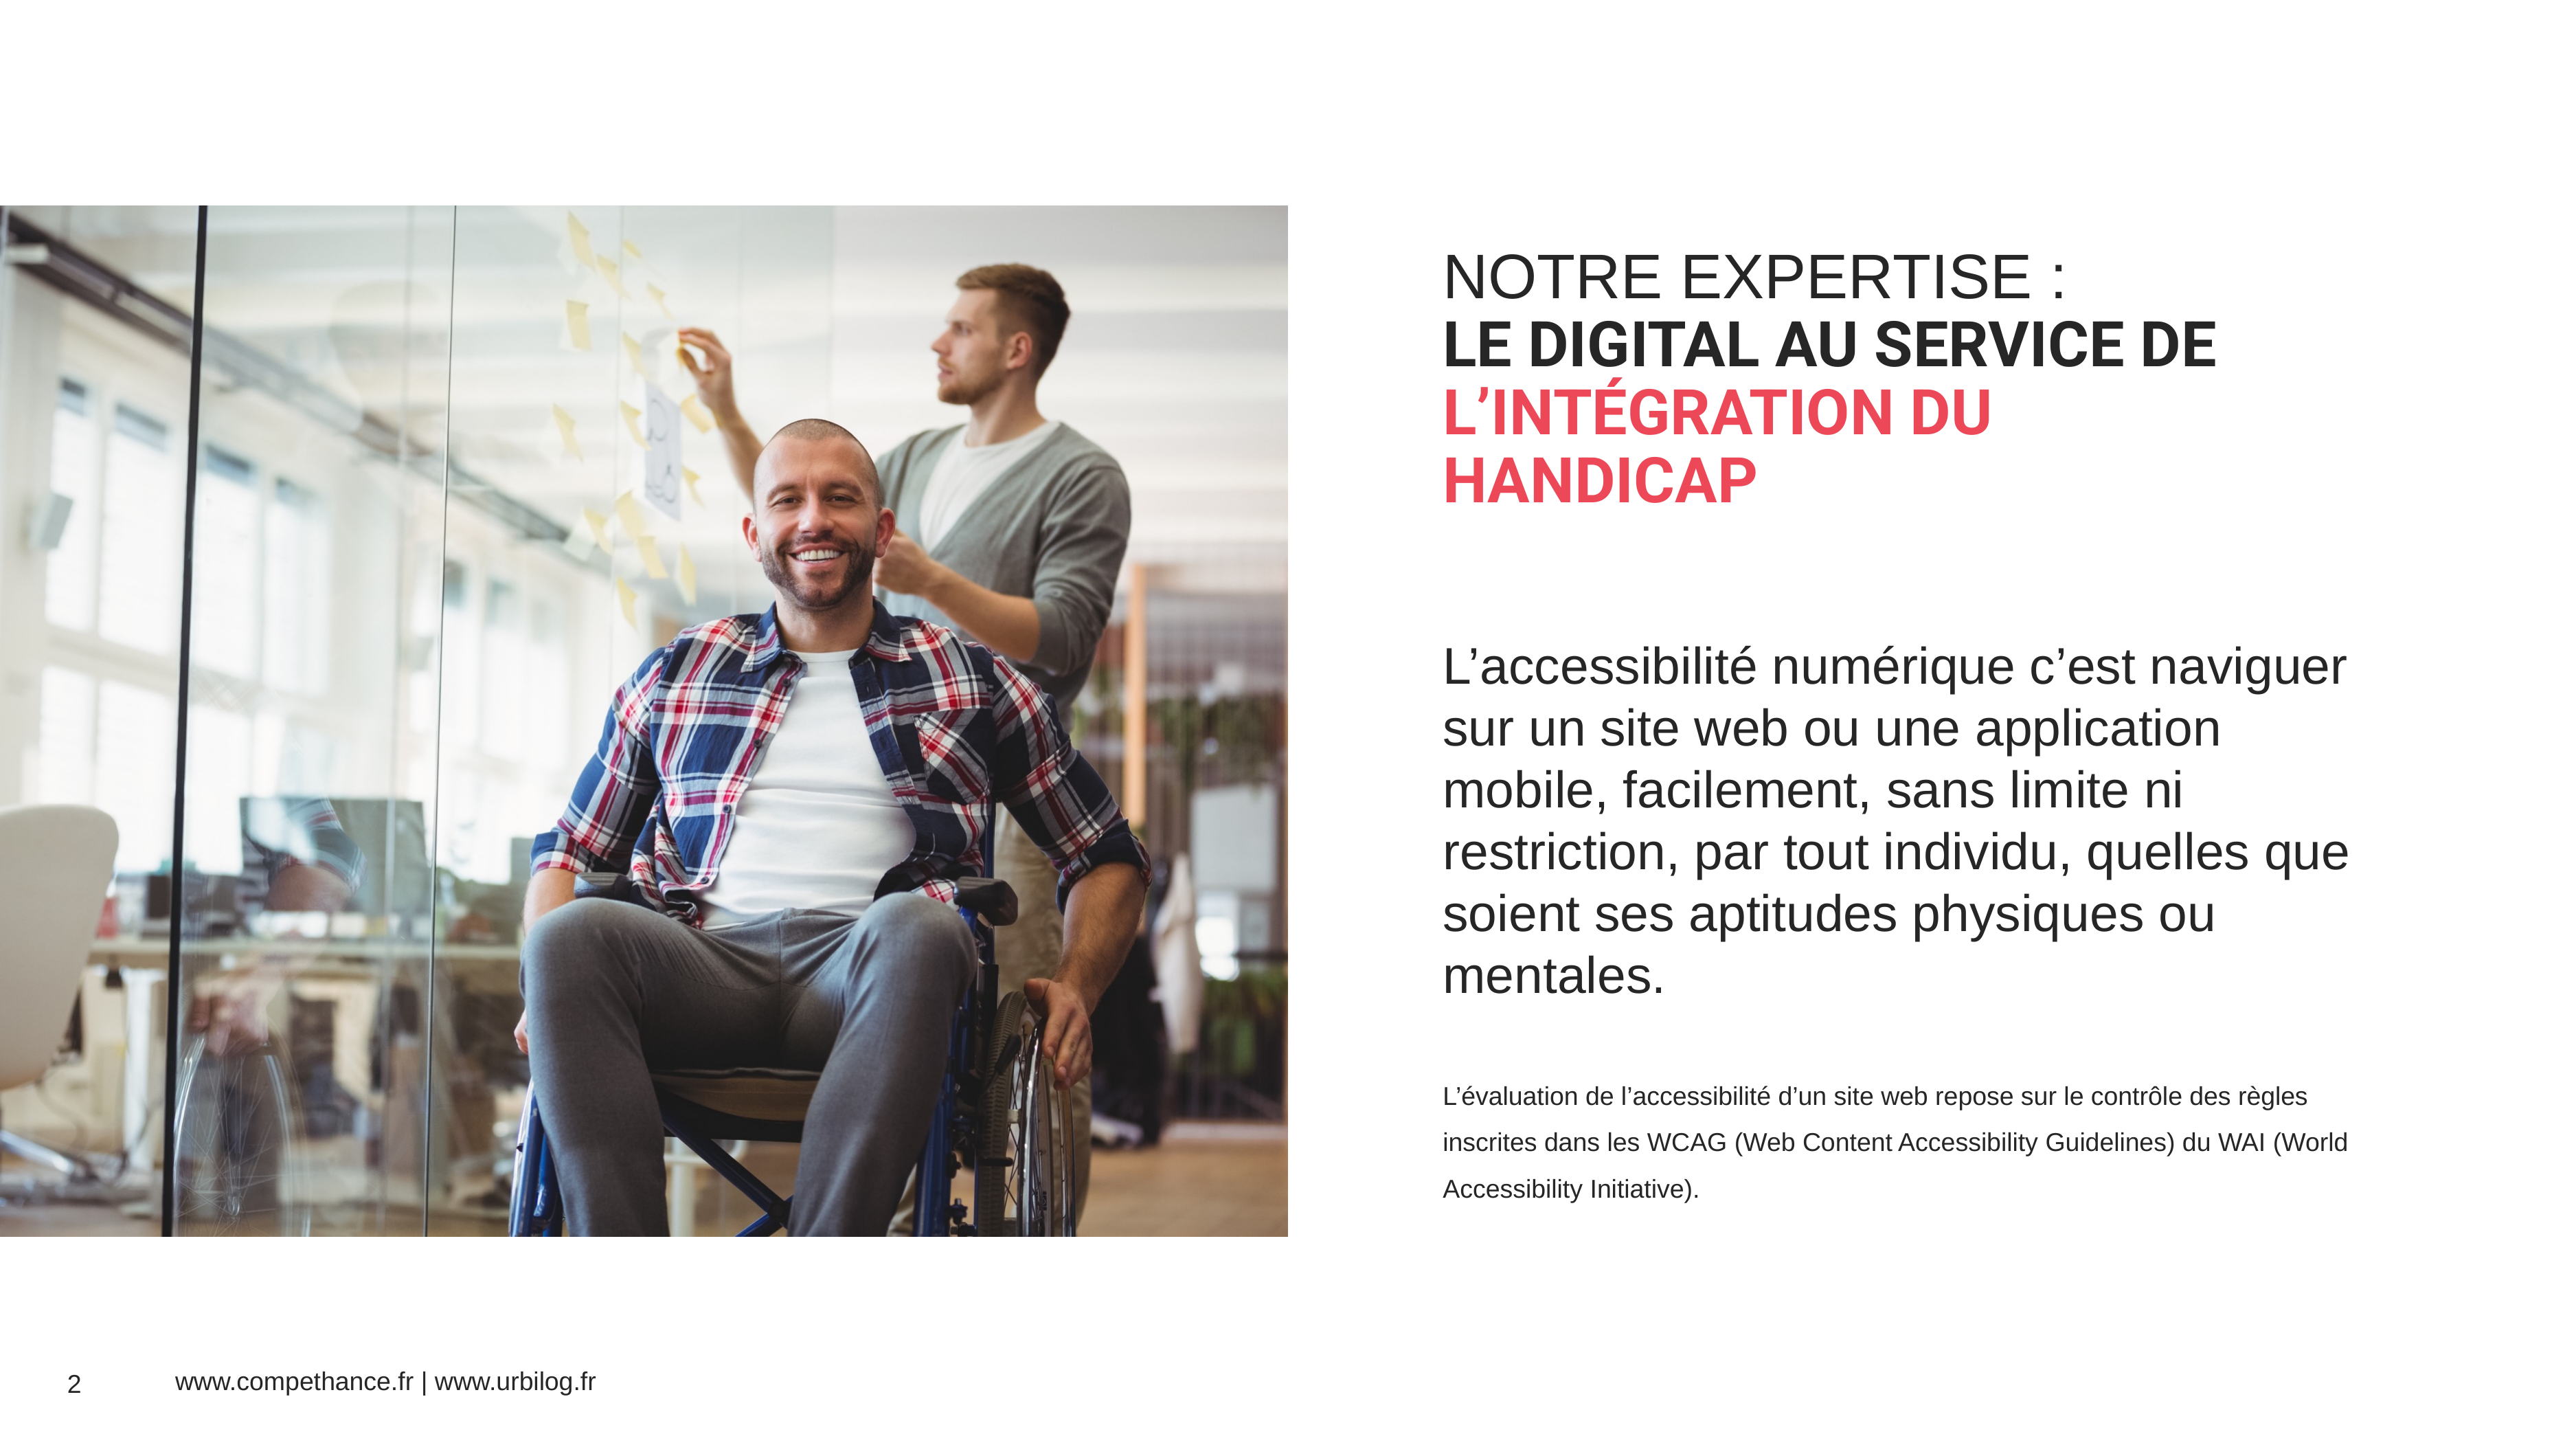

# NOTRE EXPERTISE :
LE DIGITAL AU SERVICE DE L’INTÉGRATION DU HANDICAP

L’accessibilité numérique c’est naviguer sur un site web ou une application mobile, facilement, sans limite ni restriction, par tout individu, quelles que soient ses aptitudes physiques ou mentales.
L’évaluation de l’accessibilité d’un site web repose sur le contrôle des règles inscrites dans les WCAG (Web Content Accessibility Guidelines) du WAI (World Accessibility Initiative).